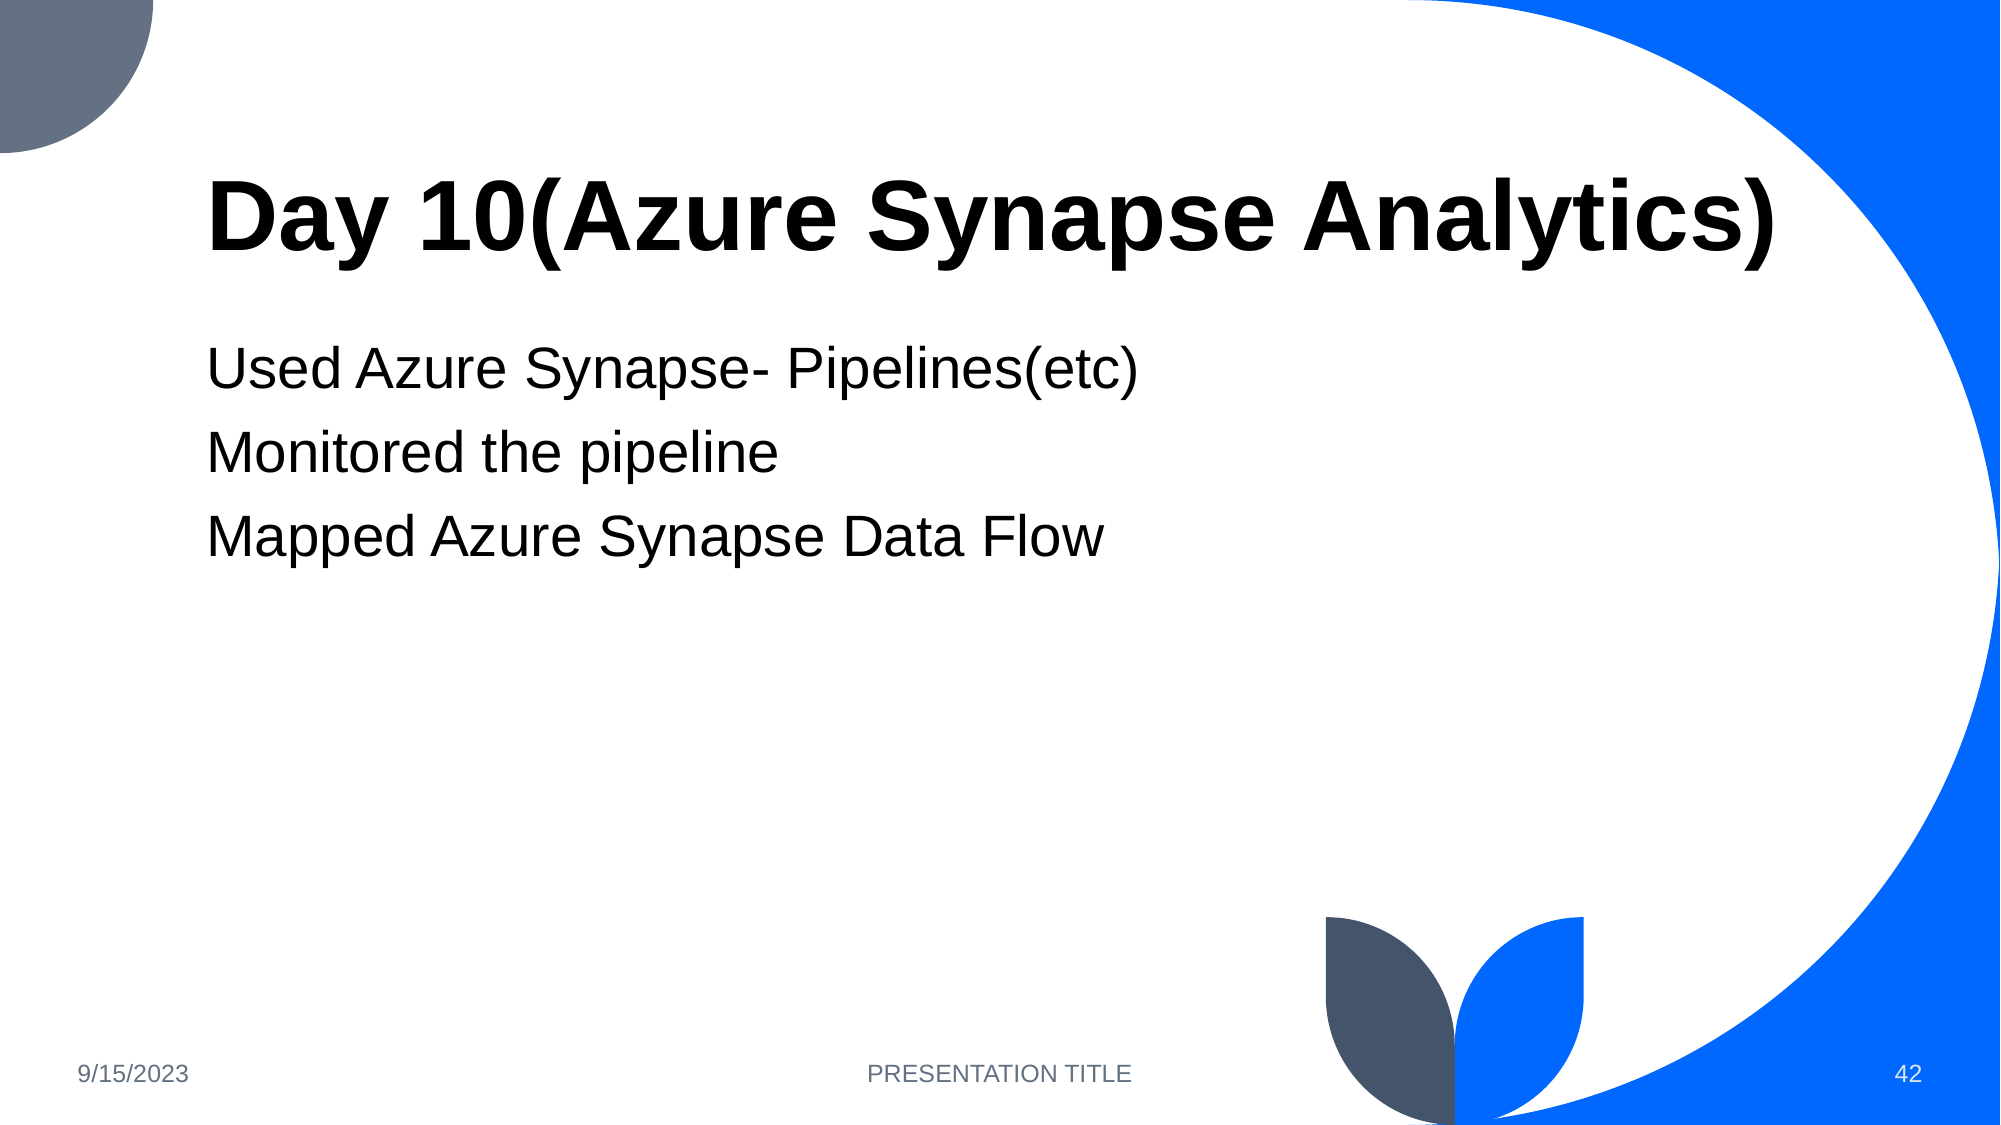

# Day 10(Azure Synapse Analytics)
Used Azure Synapse- Pipelines(etc)
Monitored the pipeline
Mapped Azure Synapse Data Flow

9/15/2023
PRESENTATION TITLE
42